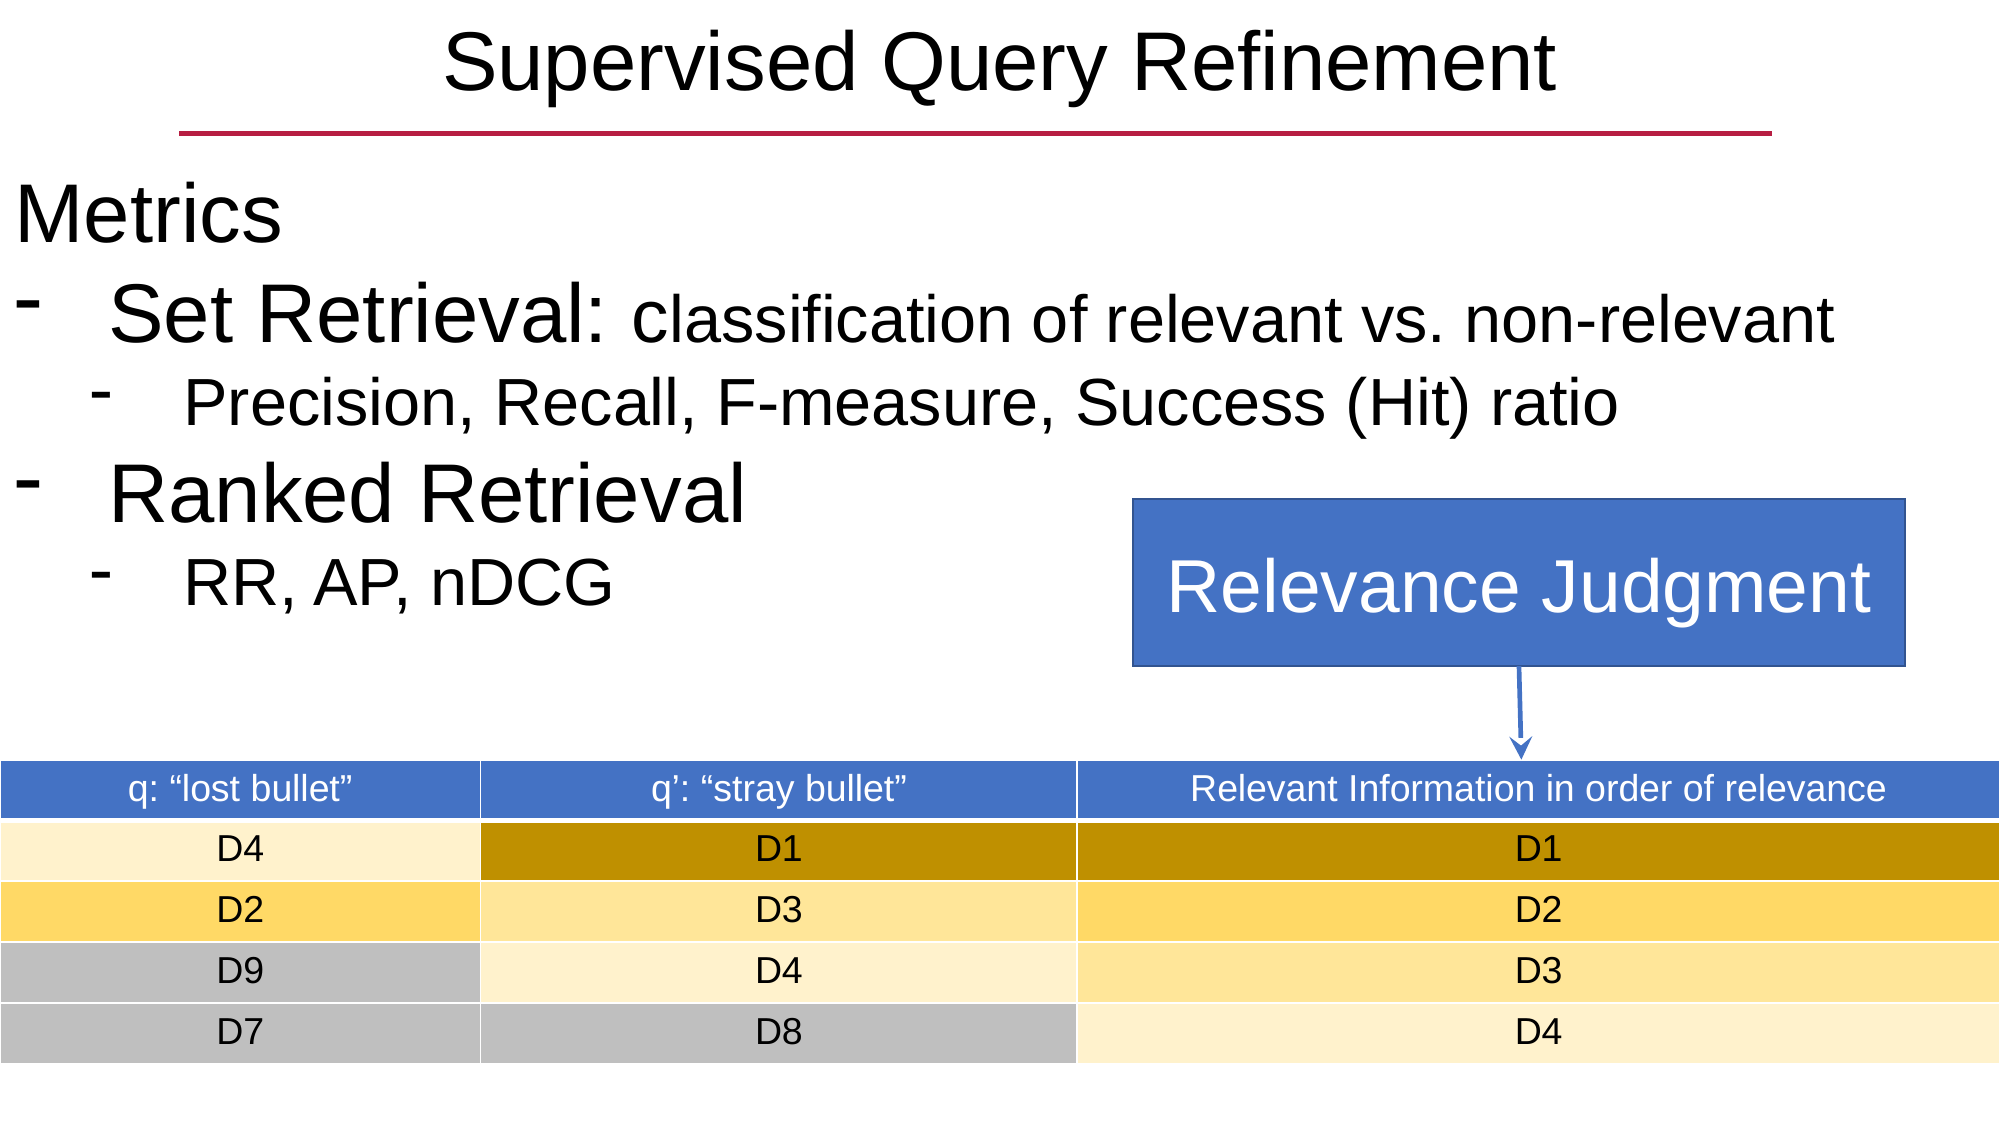

Supervised Query Refinement
Metrics
Set Retrieval: classification of relevant vs. non-relevant
Precision, Recall, F-measure, Success (Hit) ratio
Ranked Retrieval
RR, AP, nDCG
Relevance Judgment
| q: “lost bullet” | q’: “stray bullet” | Relevant Information in order of relevance |
| --- | --- | --- |
| D4 | D1 | D1 |
| D2 | D3 | D2 |
| D9 | D4 | D3 |
| D7 | D8 | D4 |